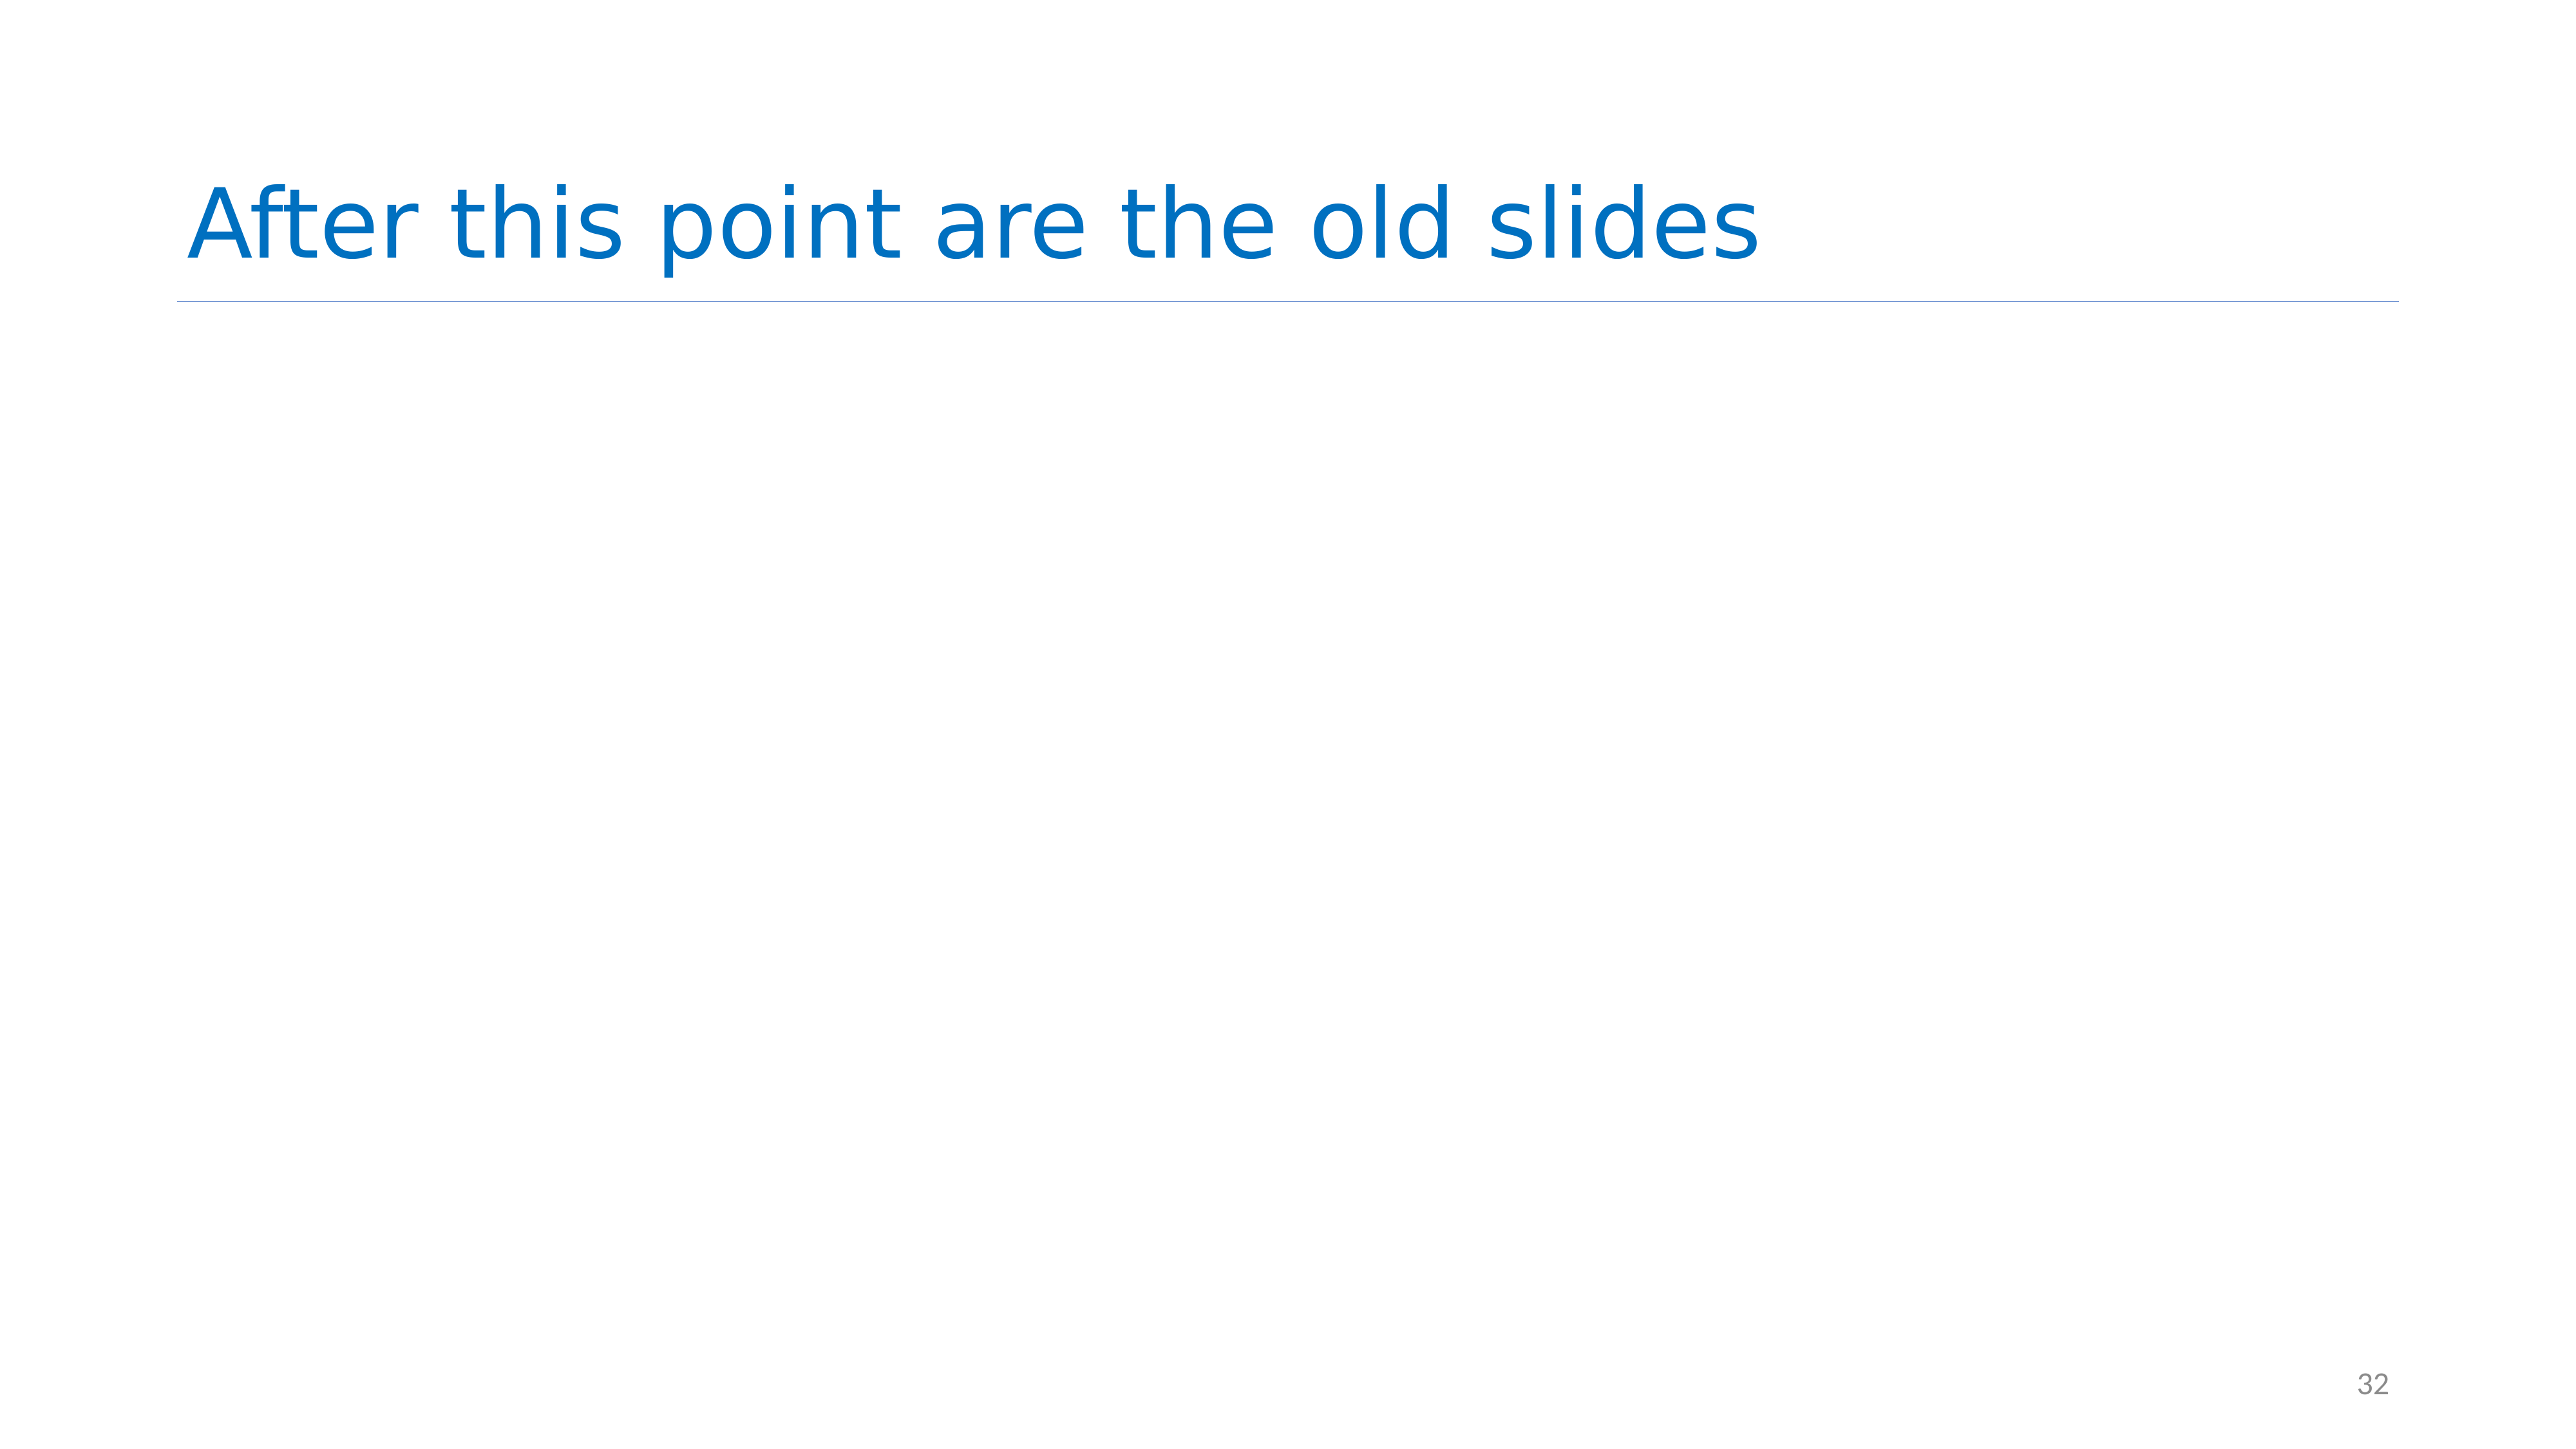

# After this point are the old slides

32